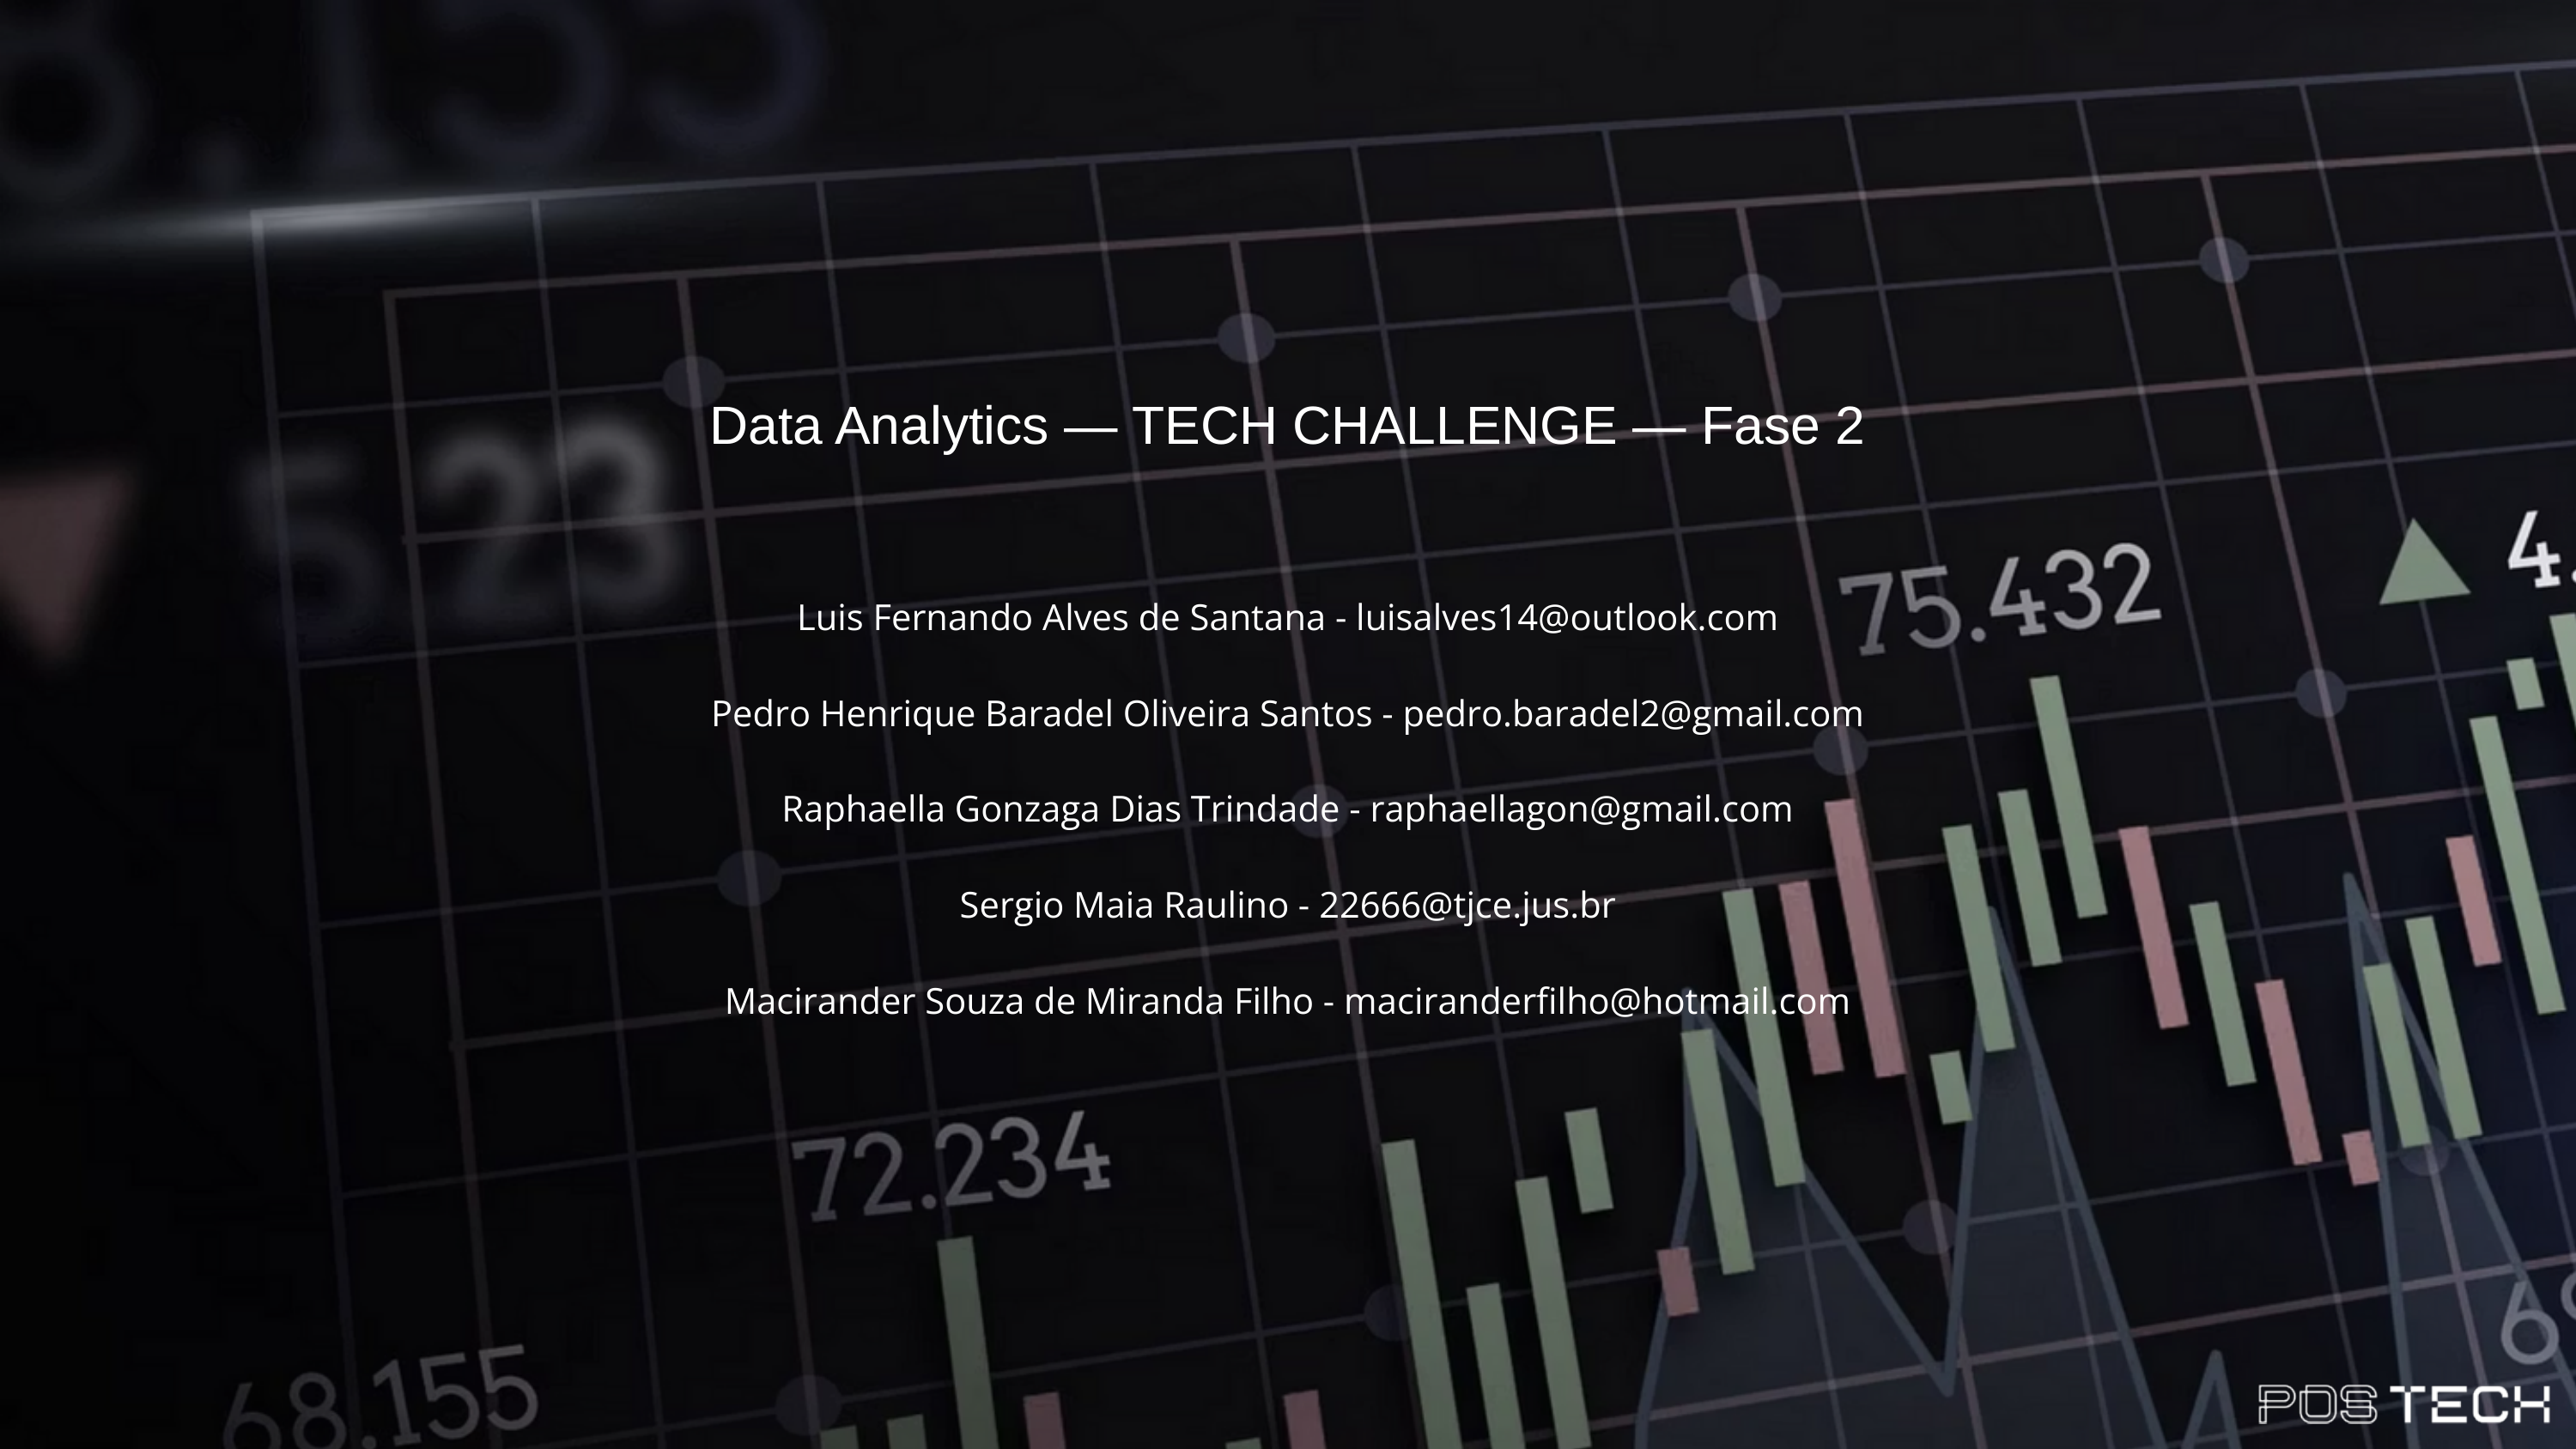

Data Analytics — TECH CHALLENGE — Fase 2
Luis Fernando Alves de Santana - luisalves14@outlook.com
Pedro Henrique Baradel Oliveira Santos - pedro.baradel2@gmail.com
Raphaella Gonzaga Dias Trindade - raphaellagon@gmail.com
Sergio Maia Raulino - 22666@tjce.jus.br
Macirander Souza de Miranda Filho - maciranderfilho@hotmail.com